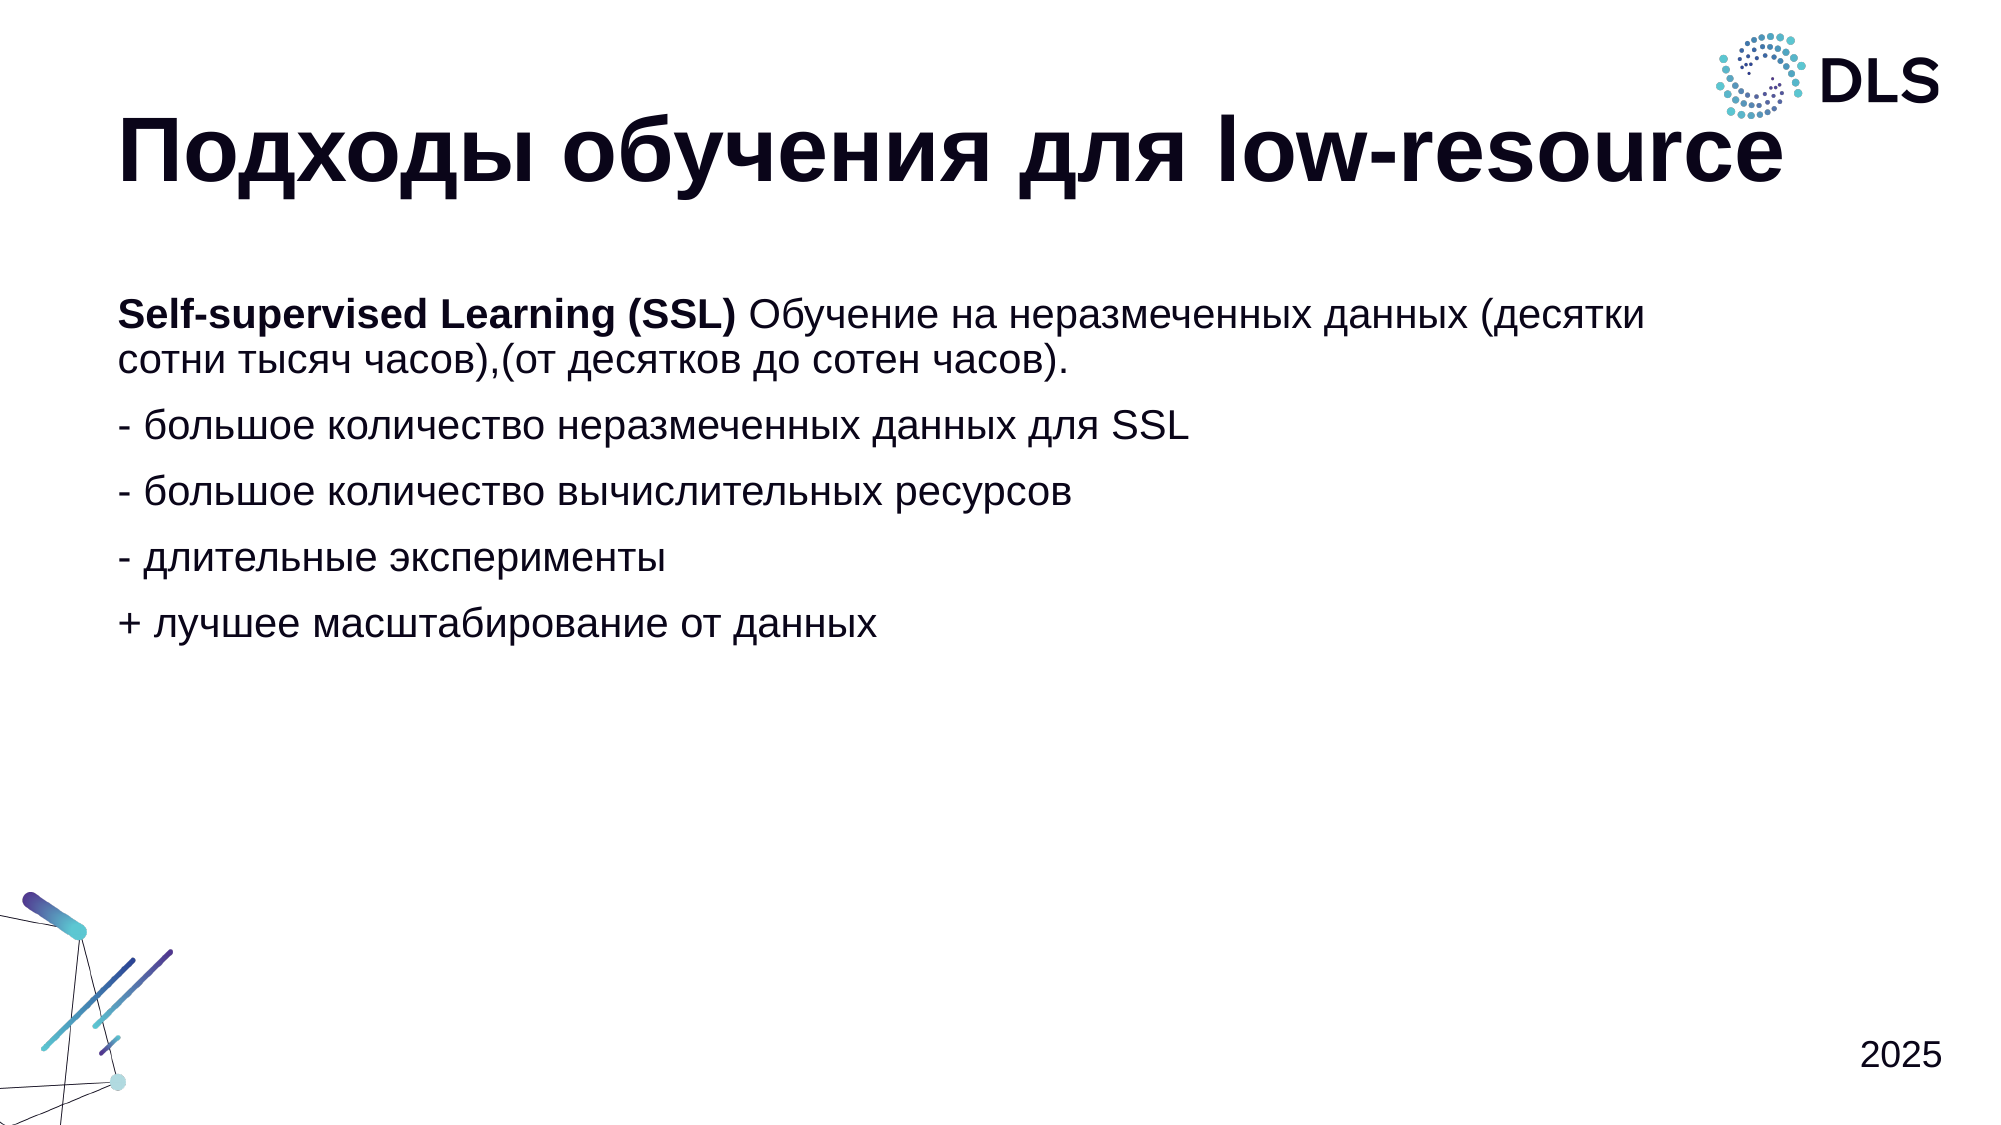

# Подходы обучения для low-resource
Self-supervised Learning (SSL) Обучение на неразмеченных данных (десятки сотни тысяч часов),(от десятков до сотен часов).
- большое количество неразмеченных данных для SSL
- большое количество вычислительных ресурсов
- длительные эксперименты
+ лучшее масштабирование от данных

2025